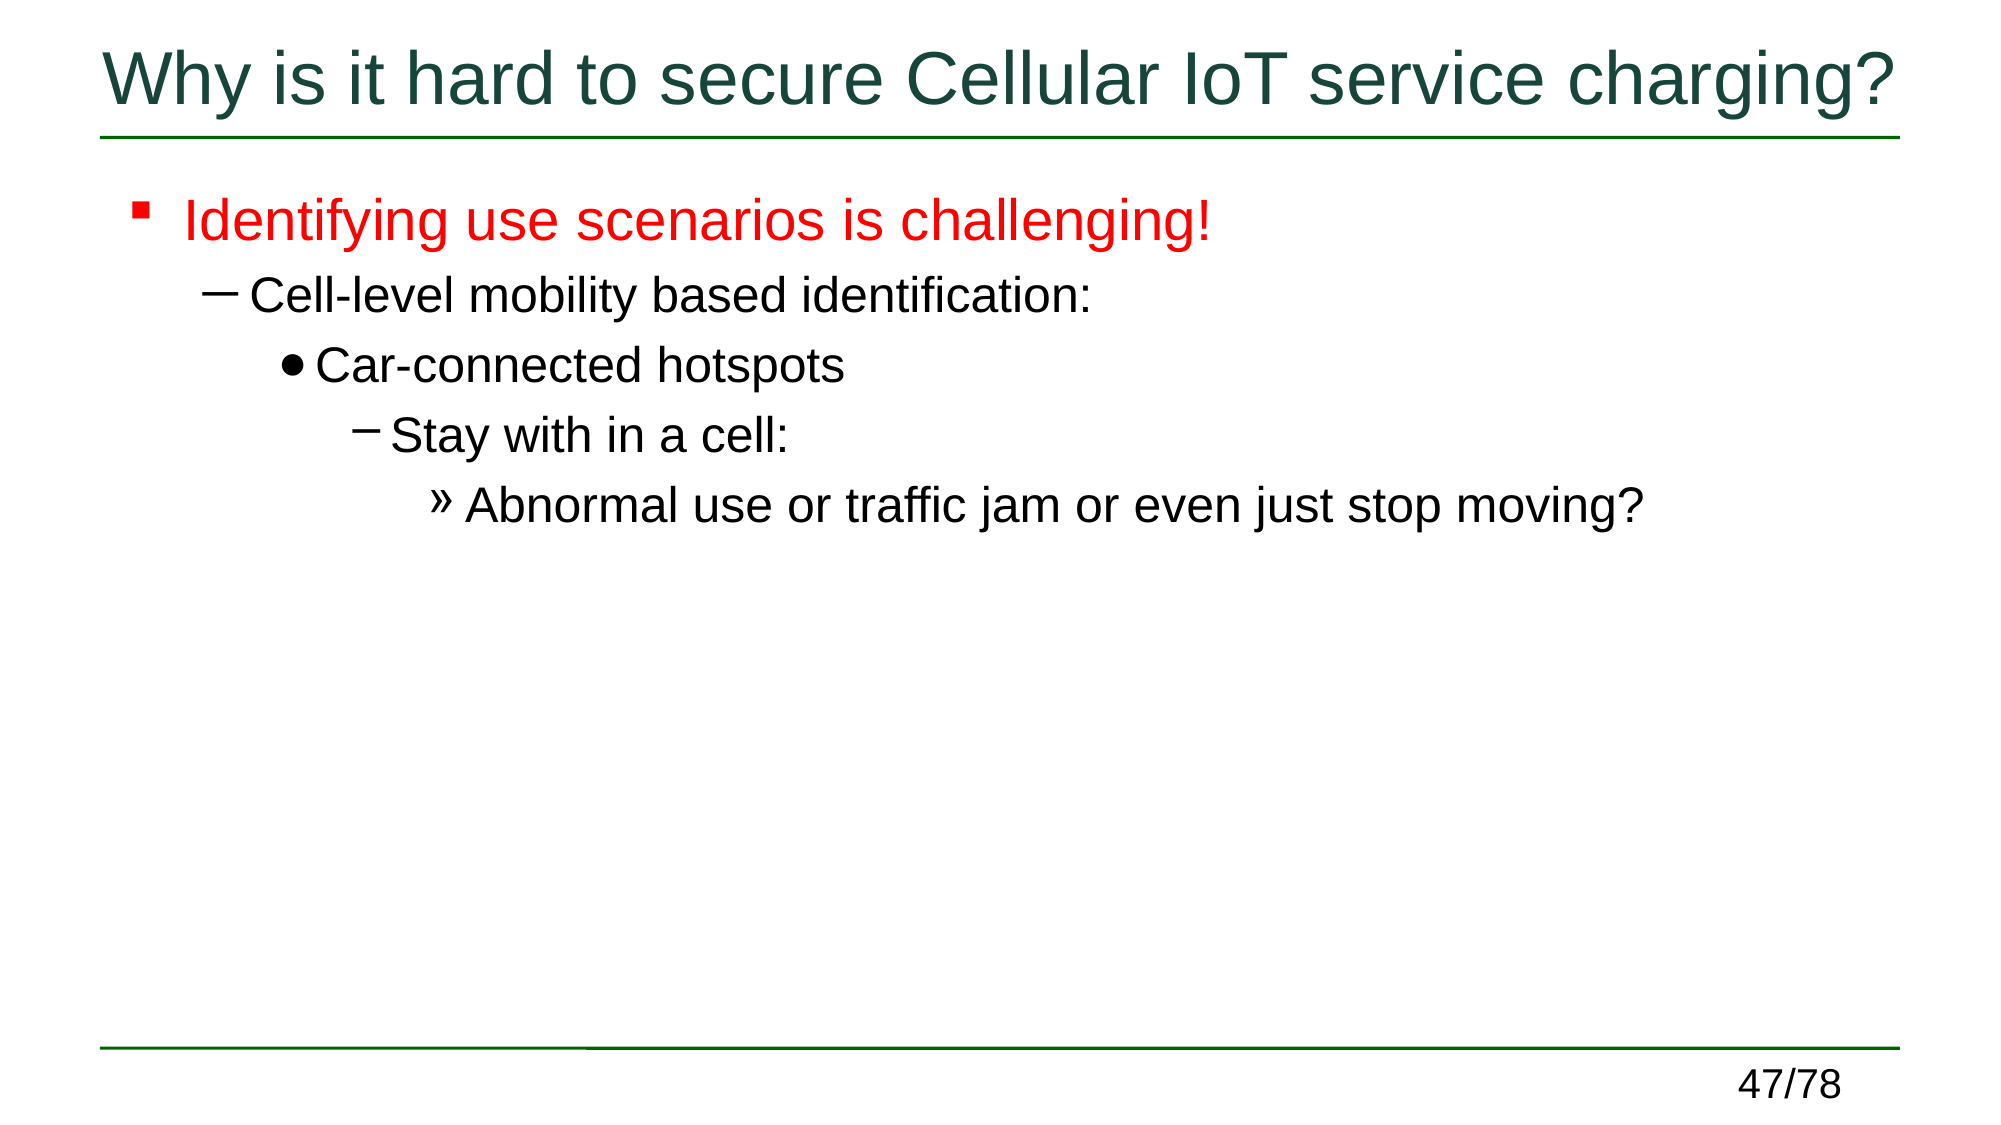

# Why is it hard to secure Cellular IoT service charging?
Identifying use scenarios is challenging!
Cell-level mobility based identification:
Car-connected hotspots
Stay with in a cell:
Abnormal use or traffic jam or even just stop moving?